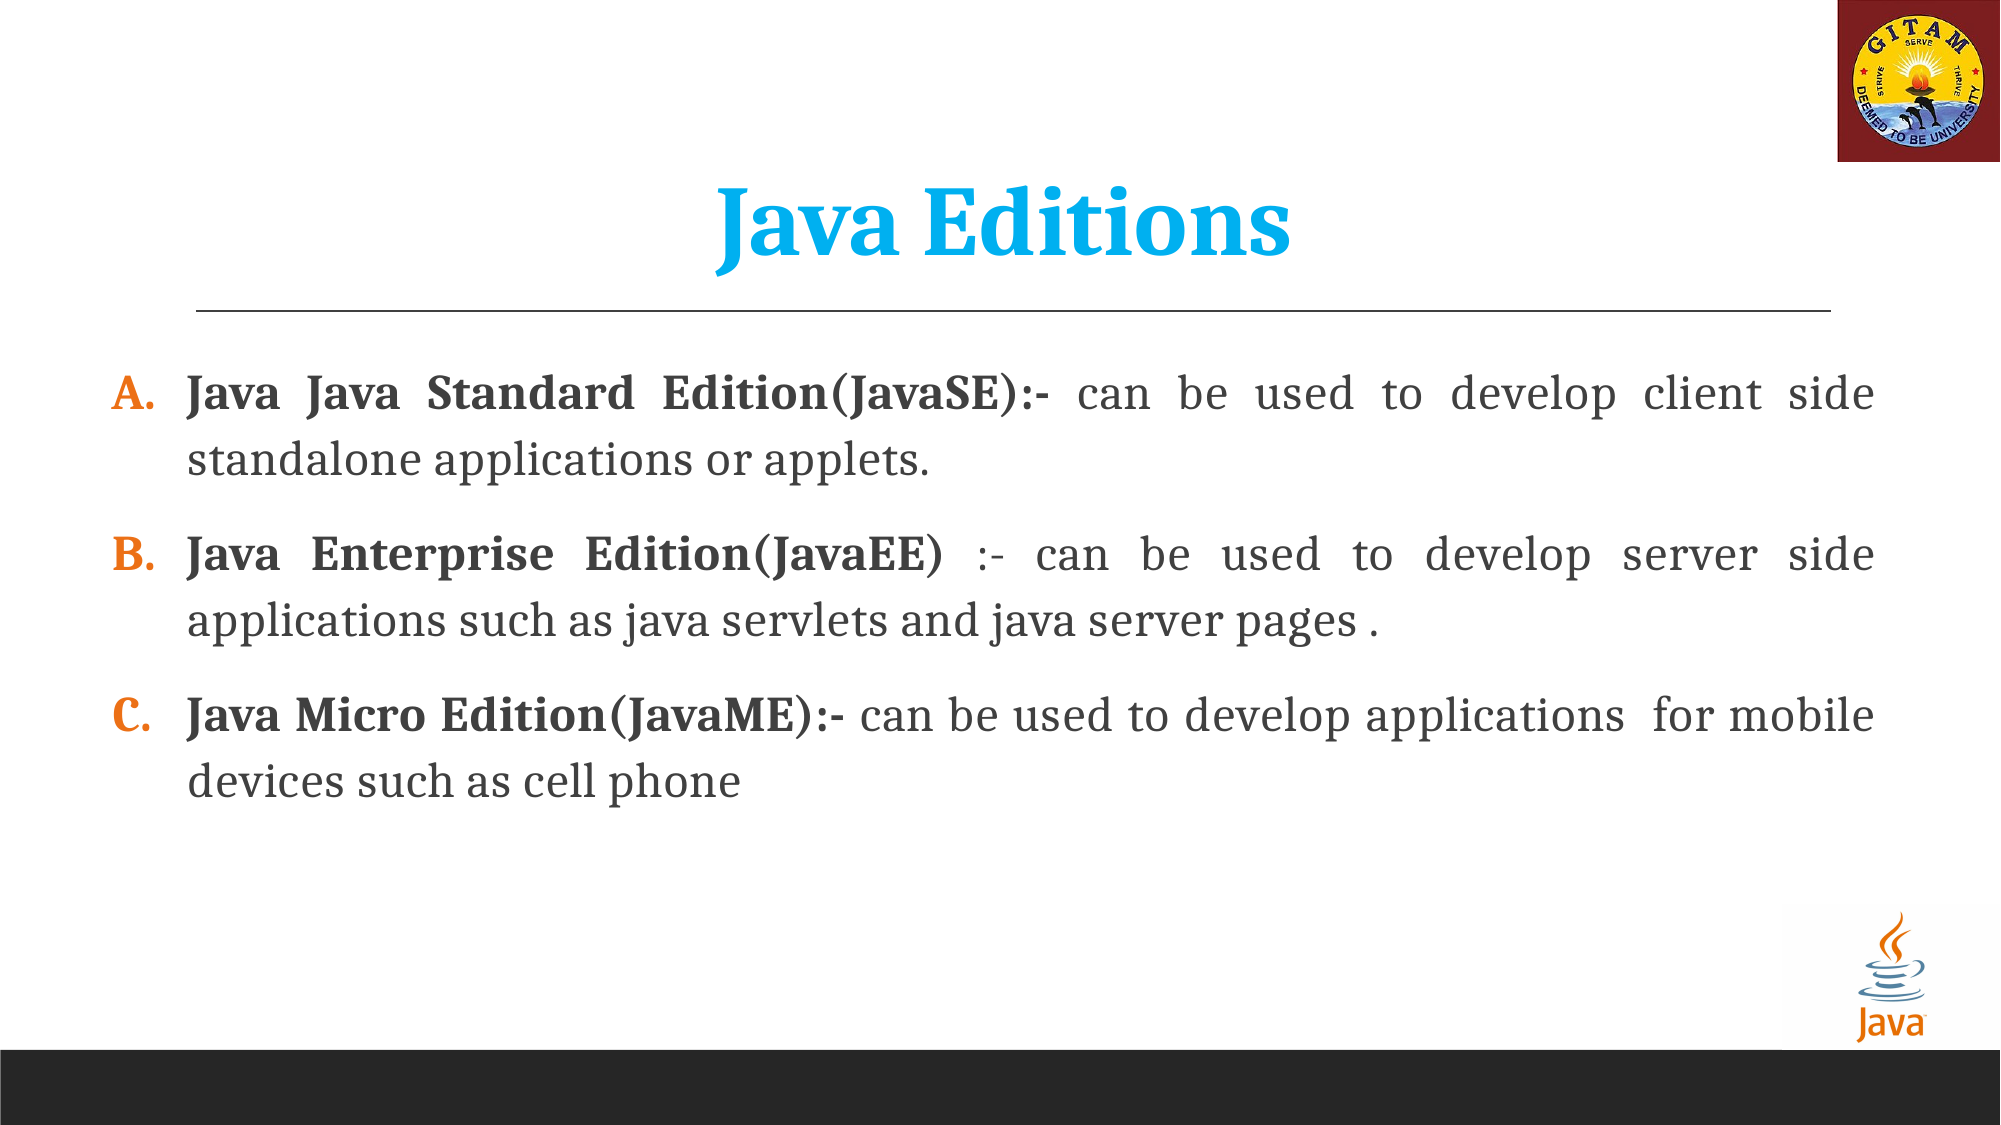

# Java Editions
Java Java Standard Edition(JavaSE):- can be used to develop client side standalone applications or applets.
Java Enterprise Edition(JavaEE) :- can be used to develop server side applications such as java servlets and java server pages .
Java Micro Edition(JavaME):- can be used to develop applications  for mobile devices such as cell phone